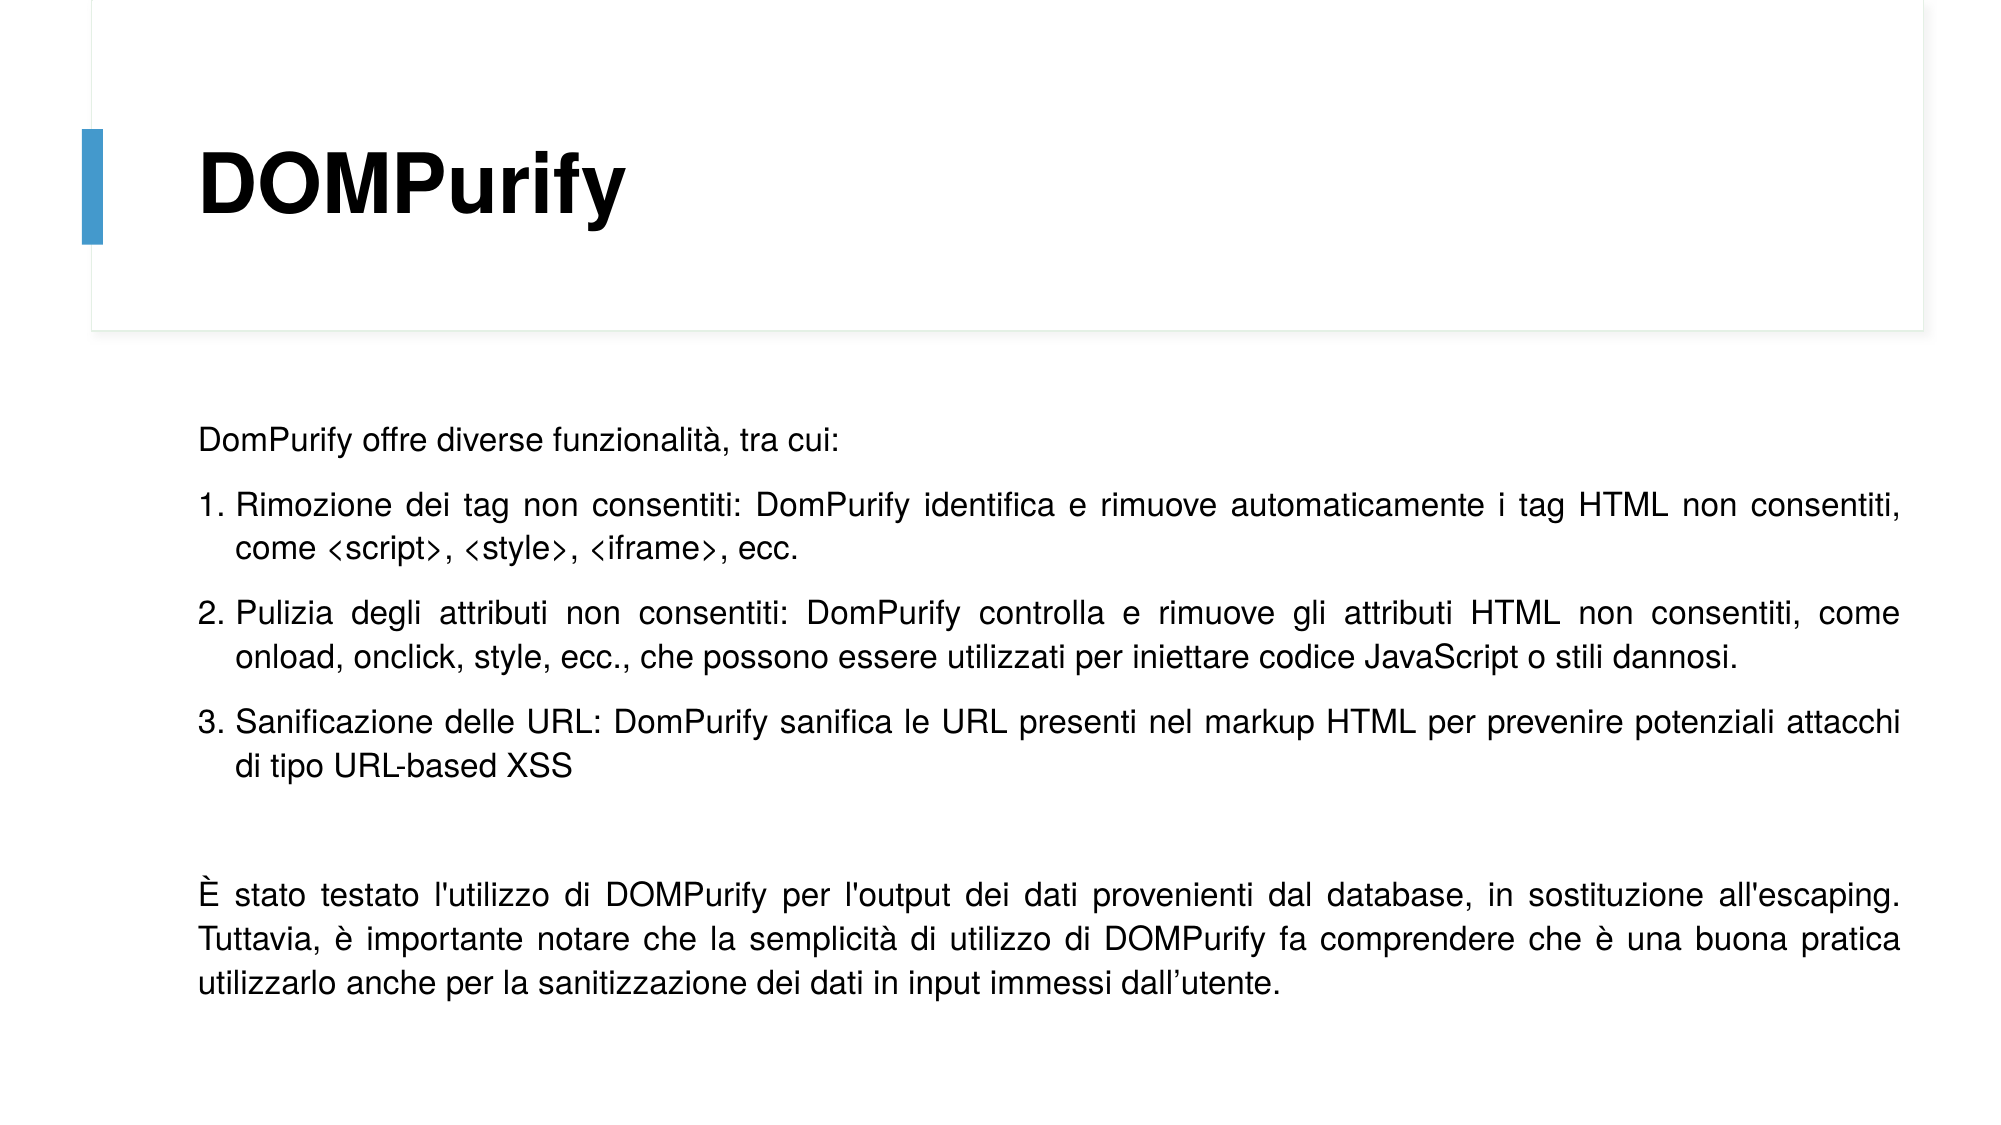

# DOMPurify
DomPurify offre diverse funzionalità, tra cui:
Rimozione dei tag non consentiti: DomPurify identifica e rimuove automaticamente i tag HTML non consentiti, come <script>, <style>, <iframe>, ecc.
Pulizia degli attributi non consentiti: DomPurify controlla e rimuove gli attributi HTML non consentiti, come onload, onclick, style, ecc., che possono essere utilizzati per iniettare codice JavaScript o stili dannosi.
Sanificazione delle URL: DomPurify sanifica le URL presenti nel markup HTML per prevenire potenziali attacchi di tipo URL-based XSS

È stato testato l'utilizzo di DOMPurify per l'output dei dati provenienti dal database, in sostituzione all'escaping. Tuttavia, è importante notare che la semplicità di utilizzo di DOMPurify fa comprendere che è una buona pratica utilizzarlo anche per la sanitizzazione dei dati in input immessi dall’utente.